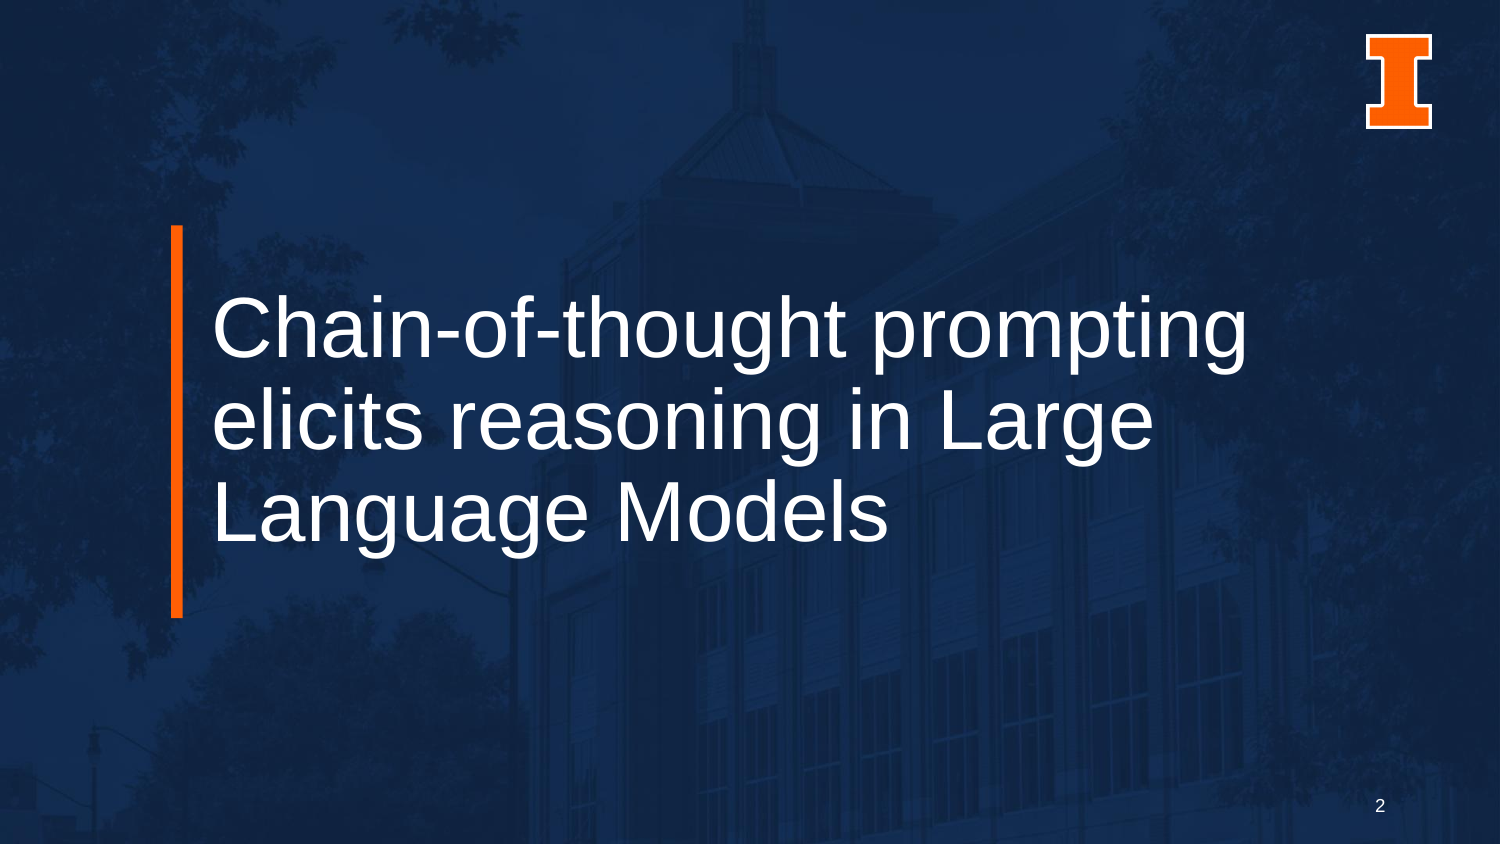

# Chain-of-thought prompting elicits reasoning in Large Language Models

2